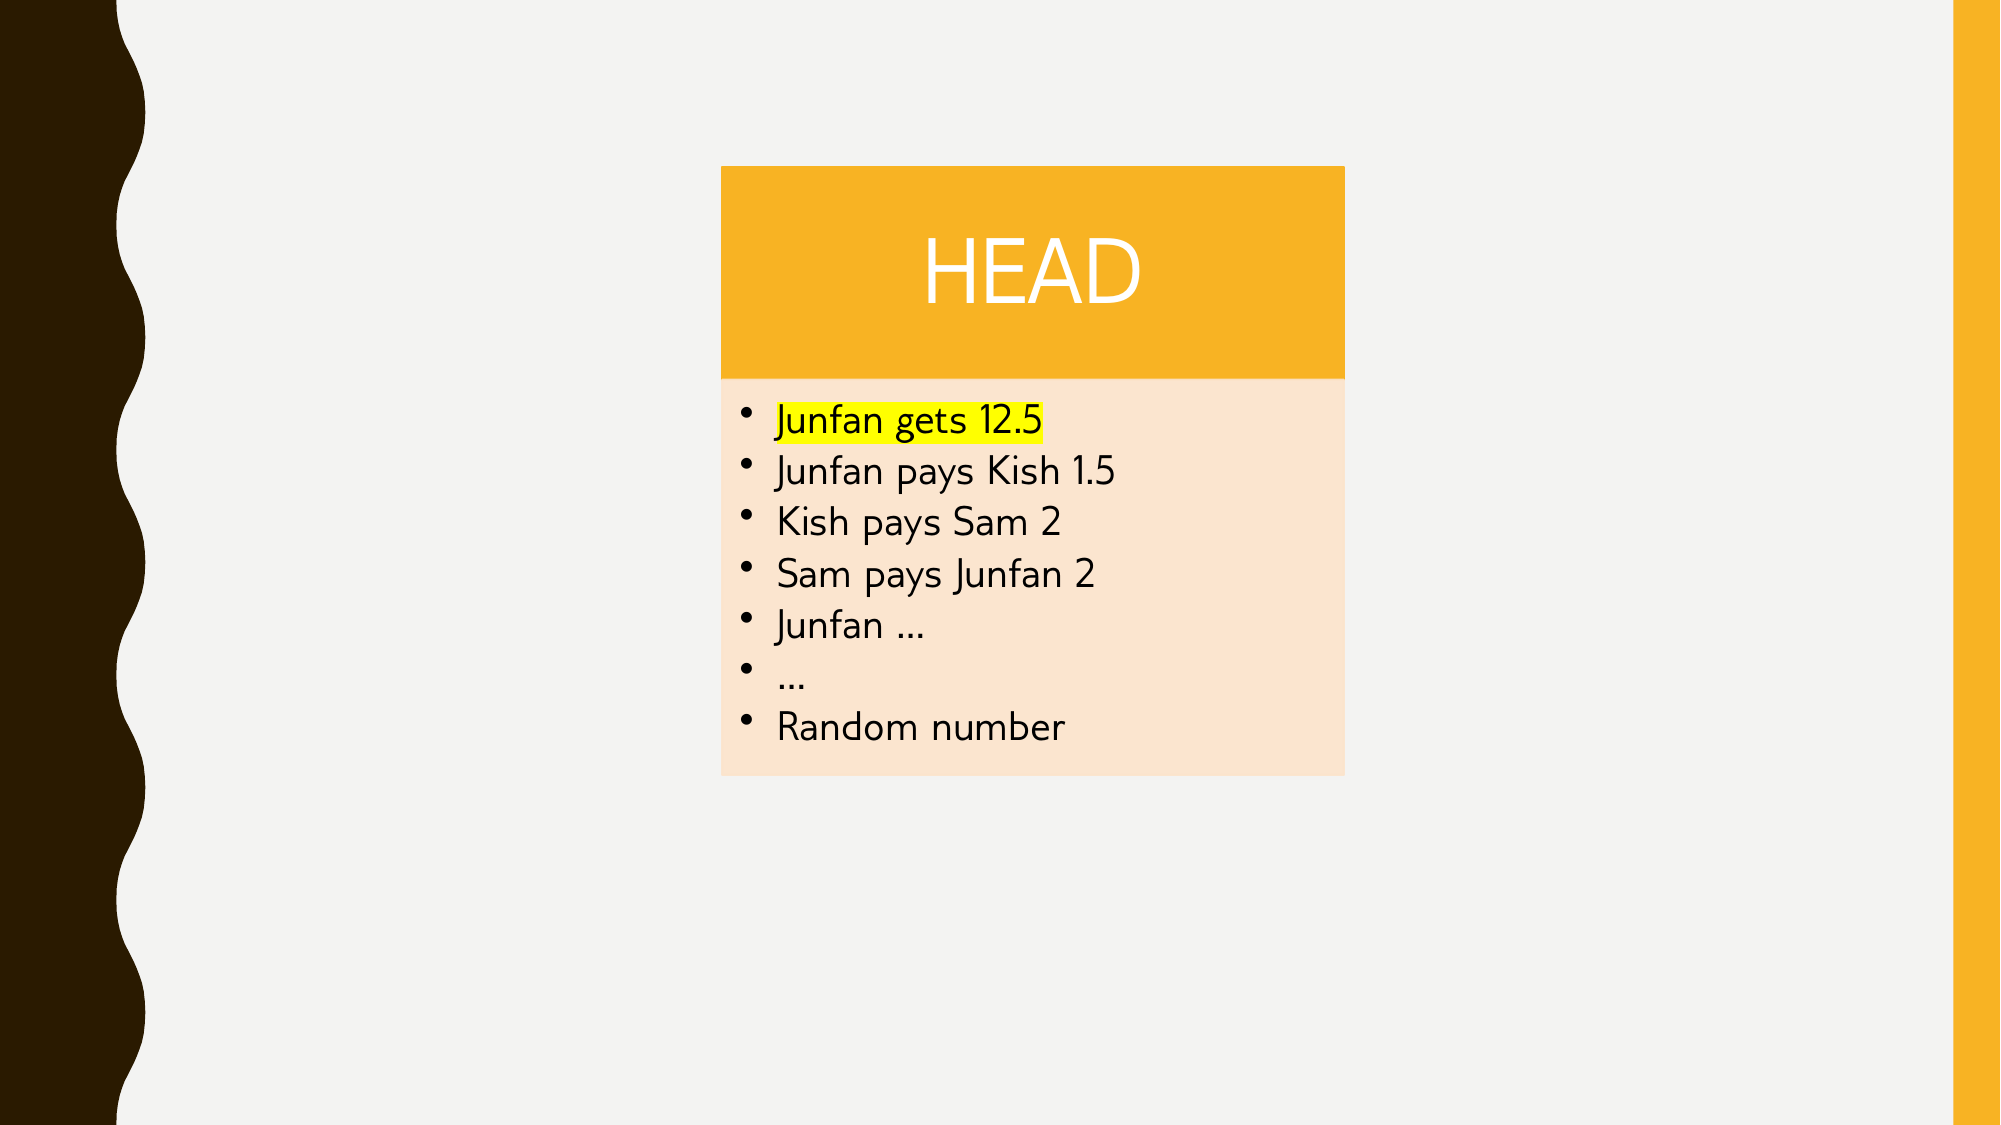

HEAD
Junfan gets 12.5
Junfan pays Kish 1.5
Kish pays Sam 2
Sam pays Junfan 2
Junfan …
…
Random number